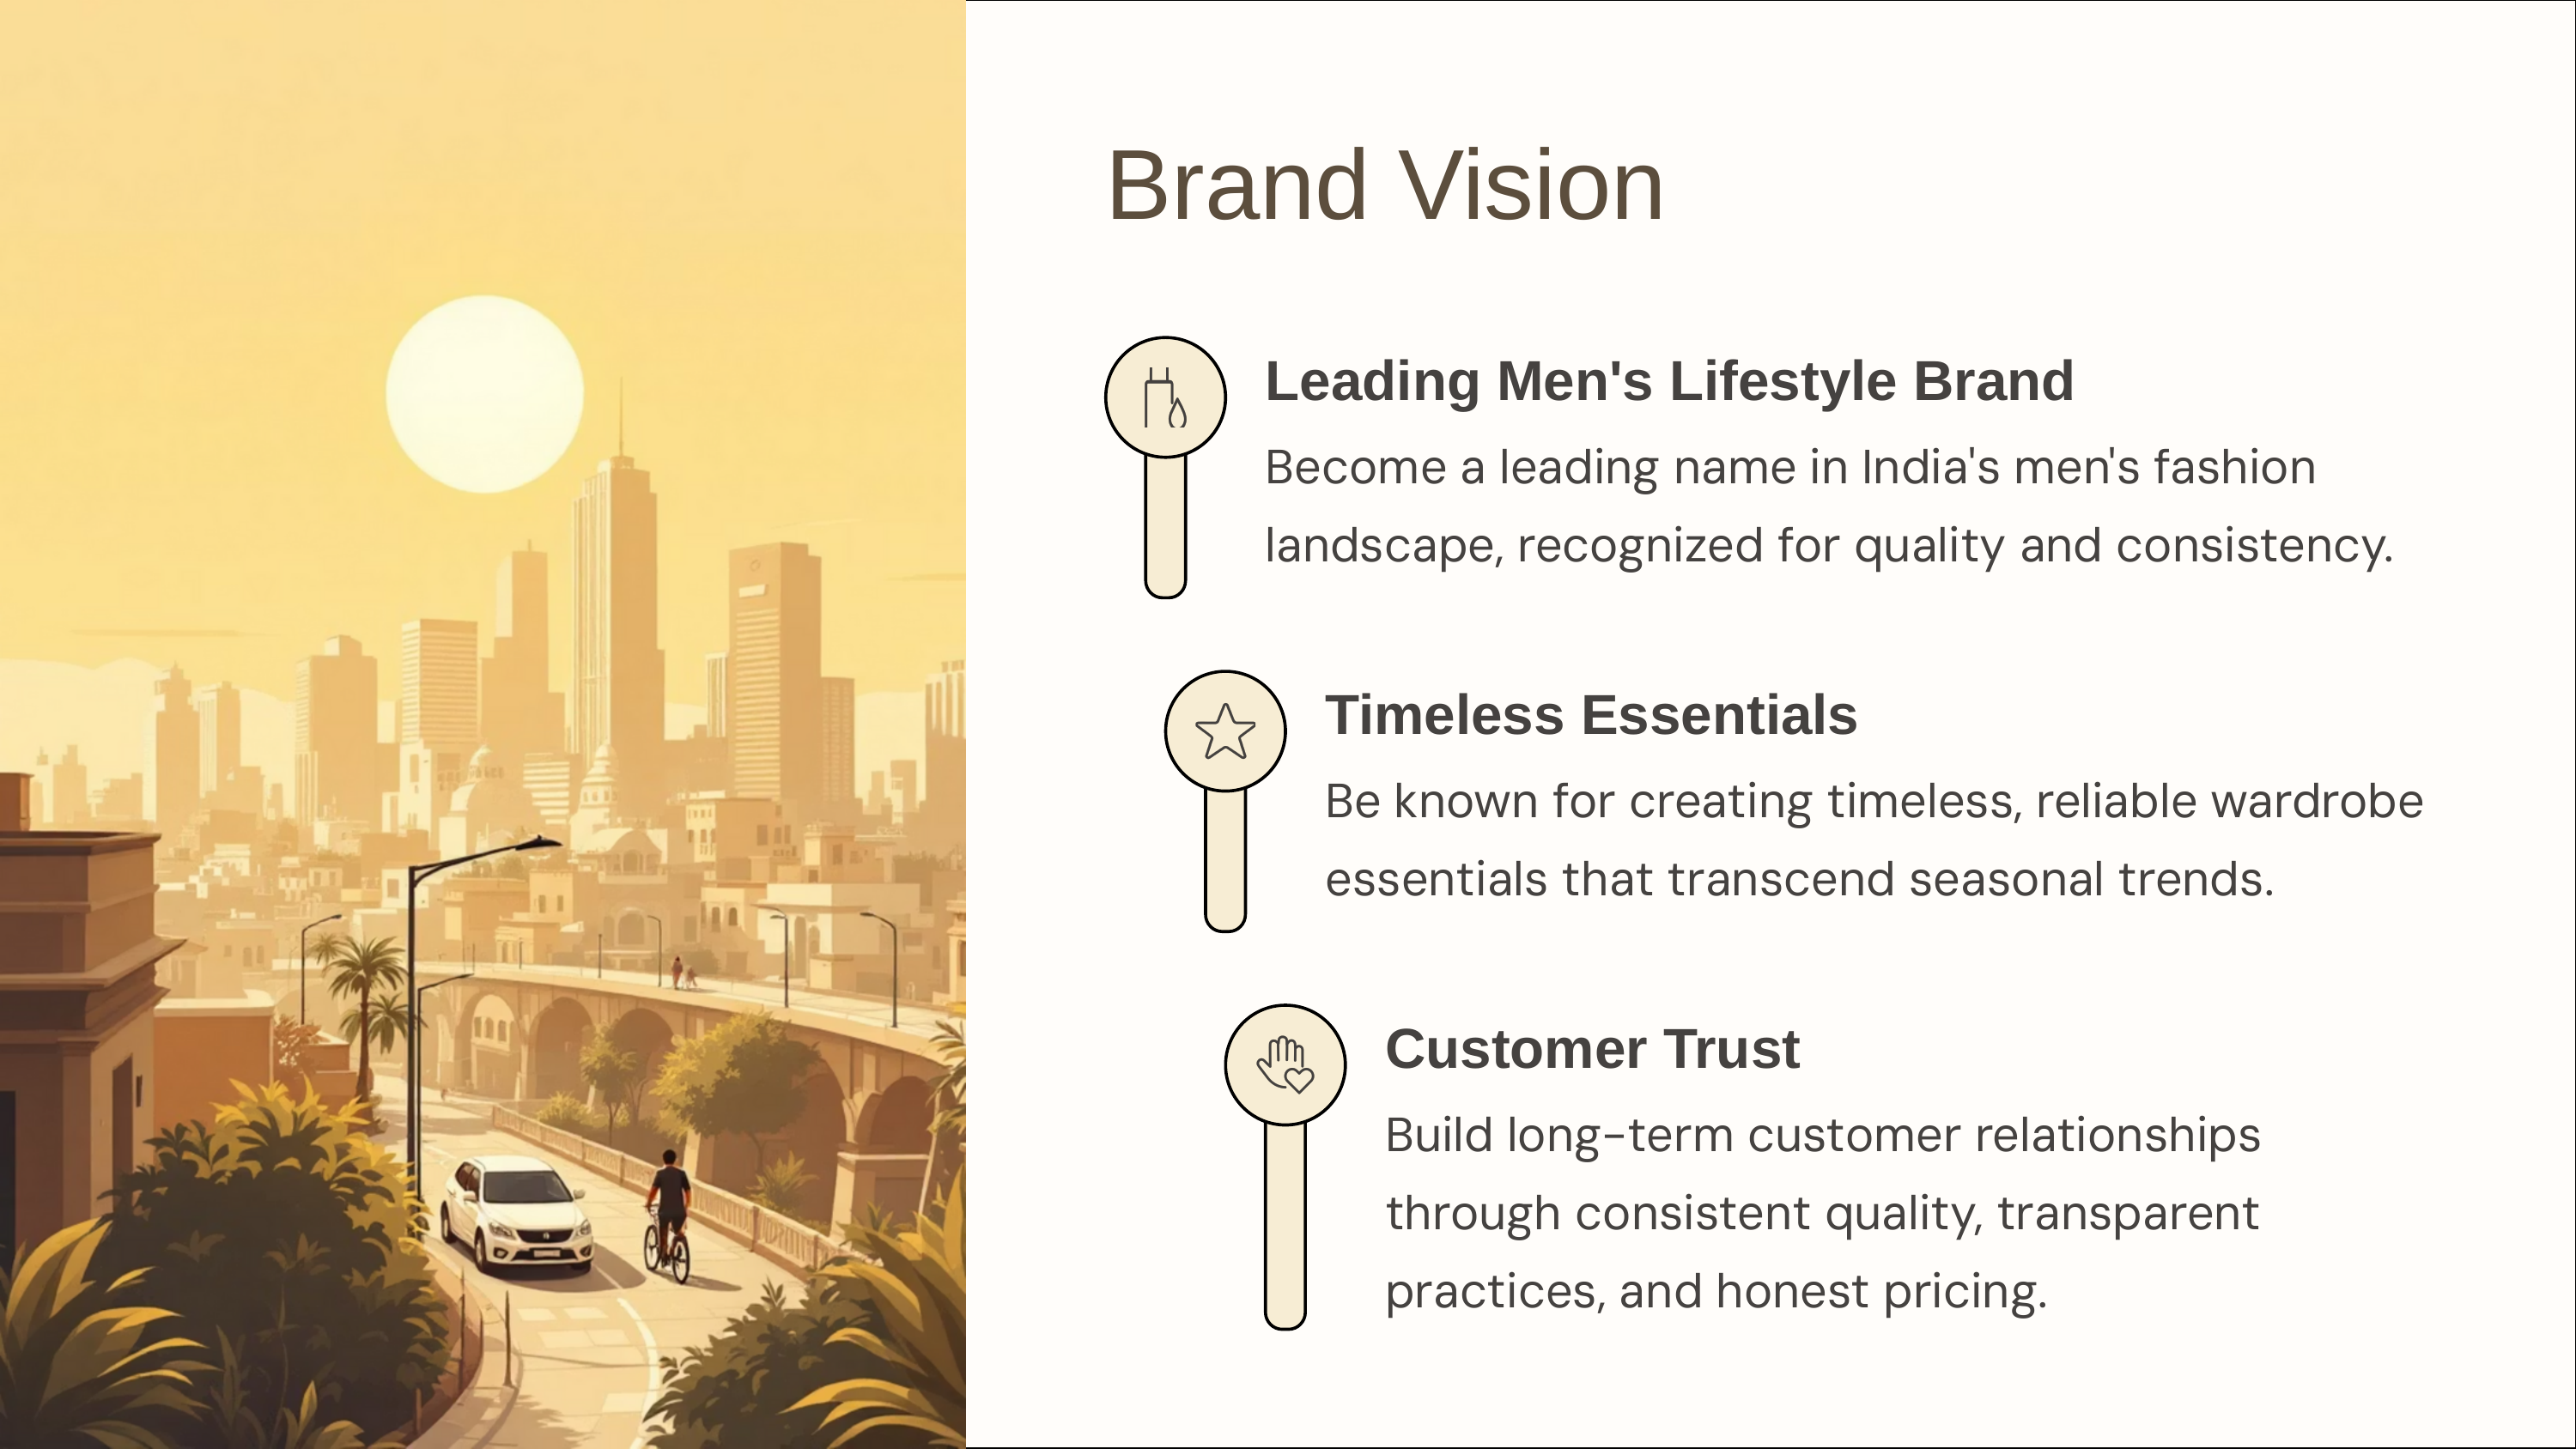

Brand Vision

Leading Men's Lifestyle Brand

Become a leading name in India's men's fashion landscape, recognized for quality and consistency.

Timeless Essentials

Be known for creating timeless, reliable wardrobe essentials that transcend seasonal trends.

Customer Trust

Build long-term customer relationships through consistent quality, transparent practices, and honest pricing.